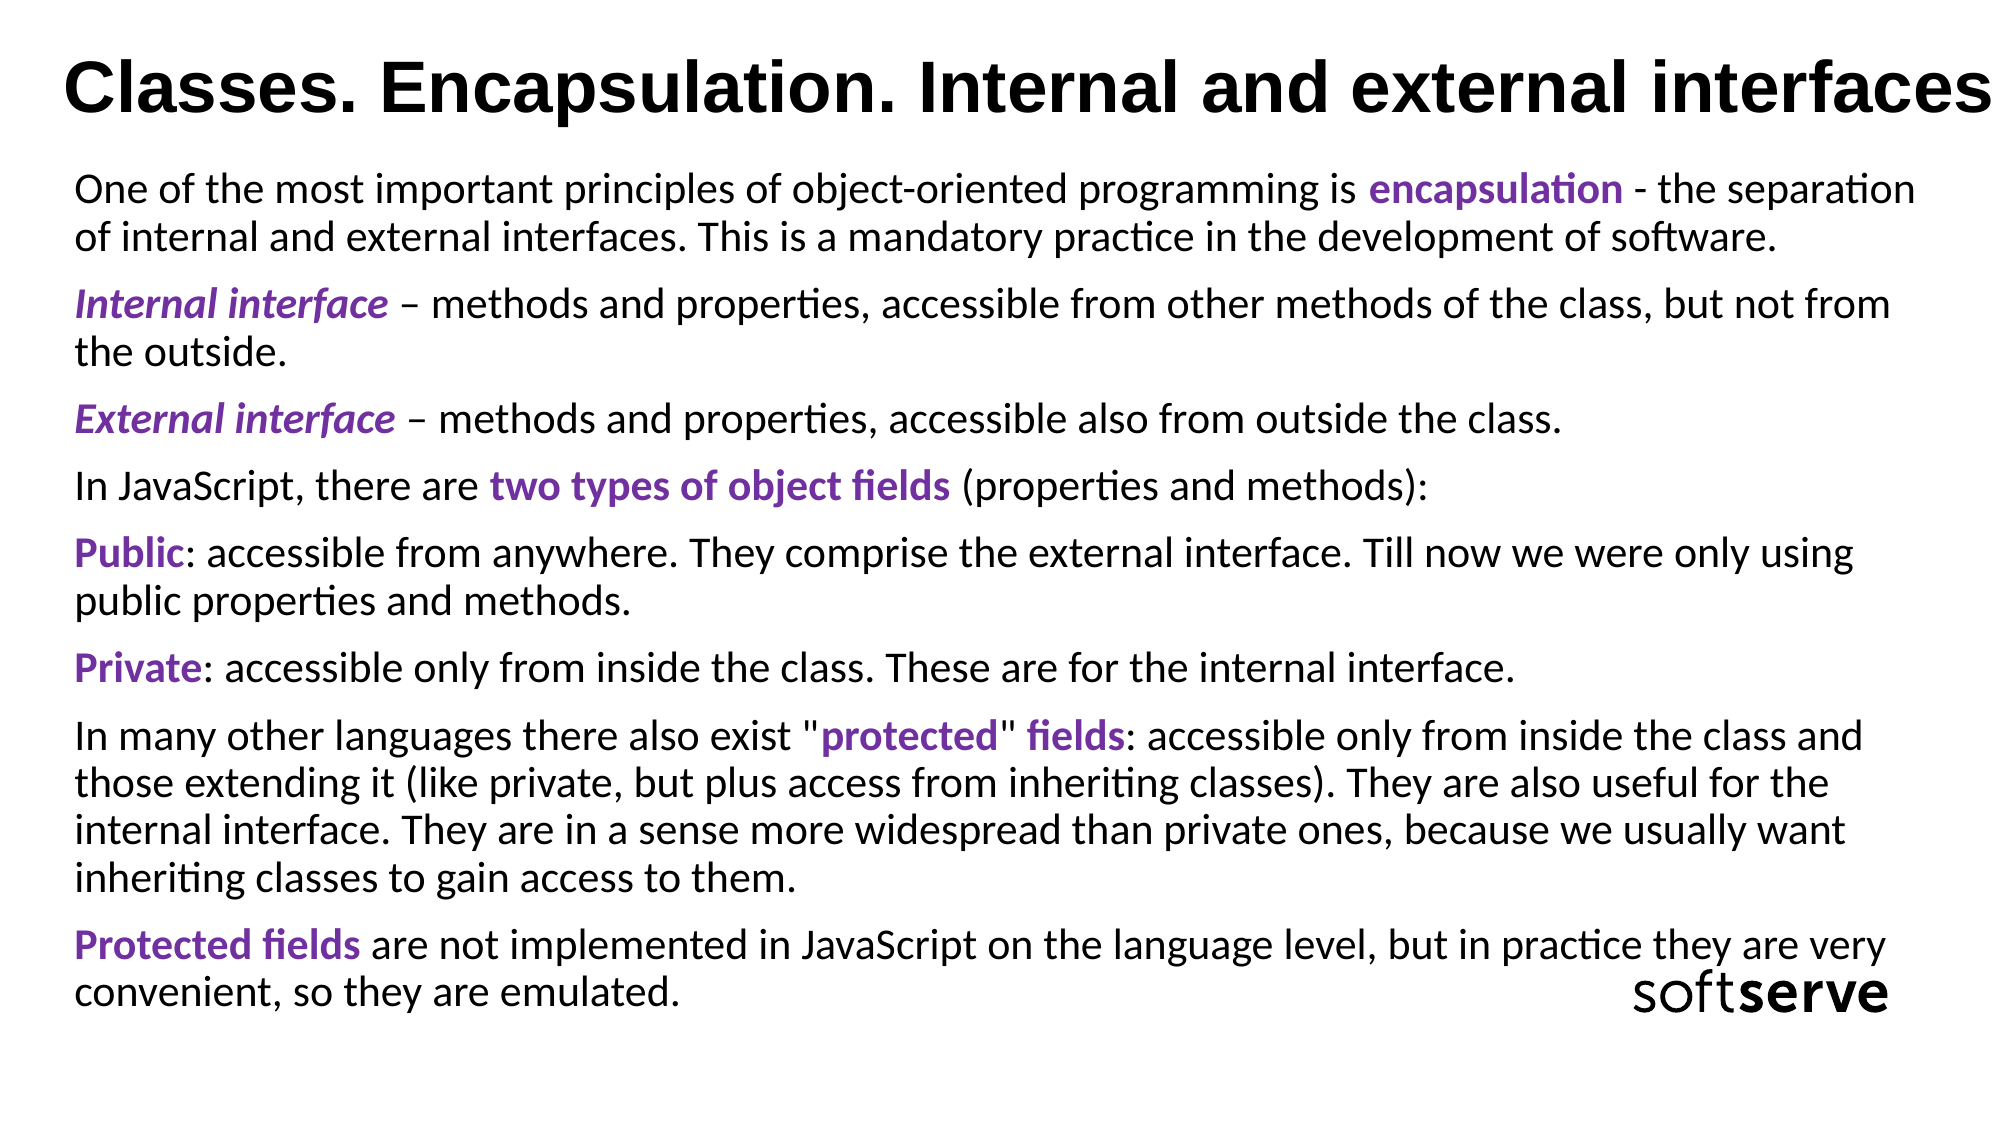

# Classes. Encapsulation. Internal and external interfaces
One of the most important principles of object-oriented programming is encapsulation - the separation of internal and external interfaces. This is a mandatory practice in the development of software.
Internal interface – methods and properties, accessible from other methods of the class, but not from the outside.
External interface – methods and properties, accessible also from outside the class.
In JavaScript, there are two types of object fields (properties and methods):
Public: accessible from anywhere. They comprise the external interface. Till now we were only using public properties and methods.
Private: accessible only from inside the class. These are for the internal interface.
In many other languages there also exist "protected" fields: accessible only from inside the class and those extending it (like private, but plus access from inheriting classes). They are also useful for the internal interface. They are in a sense more widespread than private ones, because we usually want inheriting classes to gain access to them.
Protected fields are not implemented in JavaScript on the language level, but in practice they are very convenient, so they are emulated.